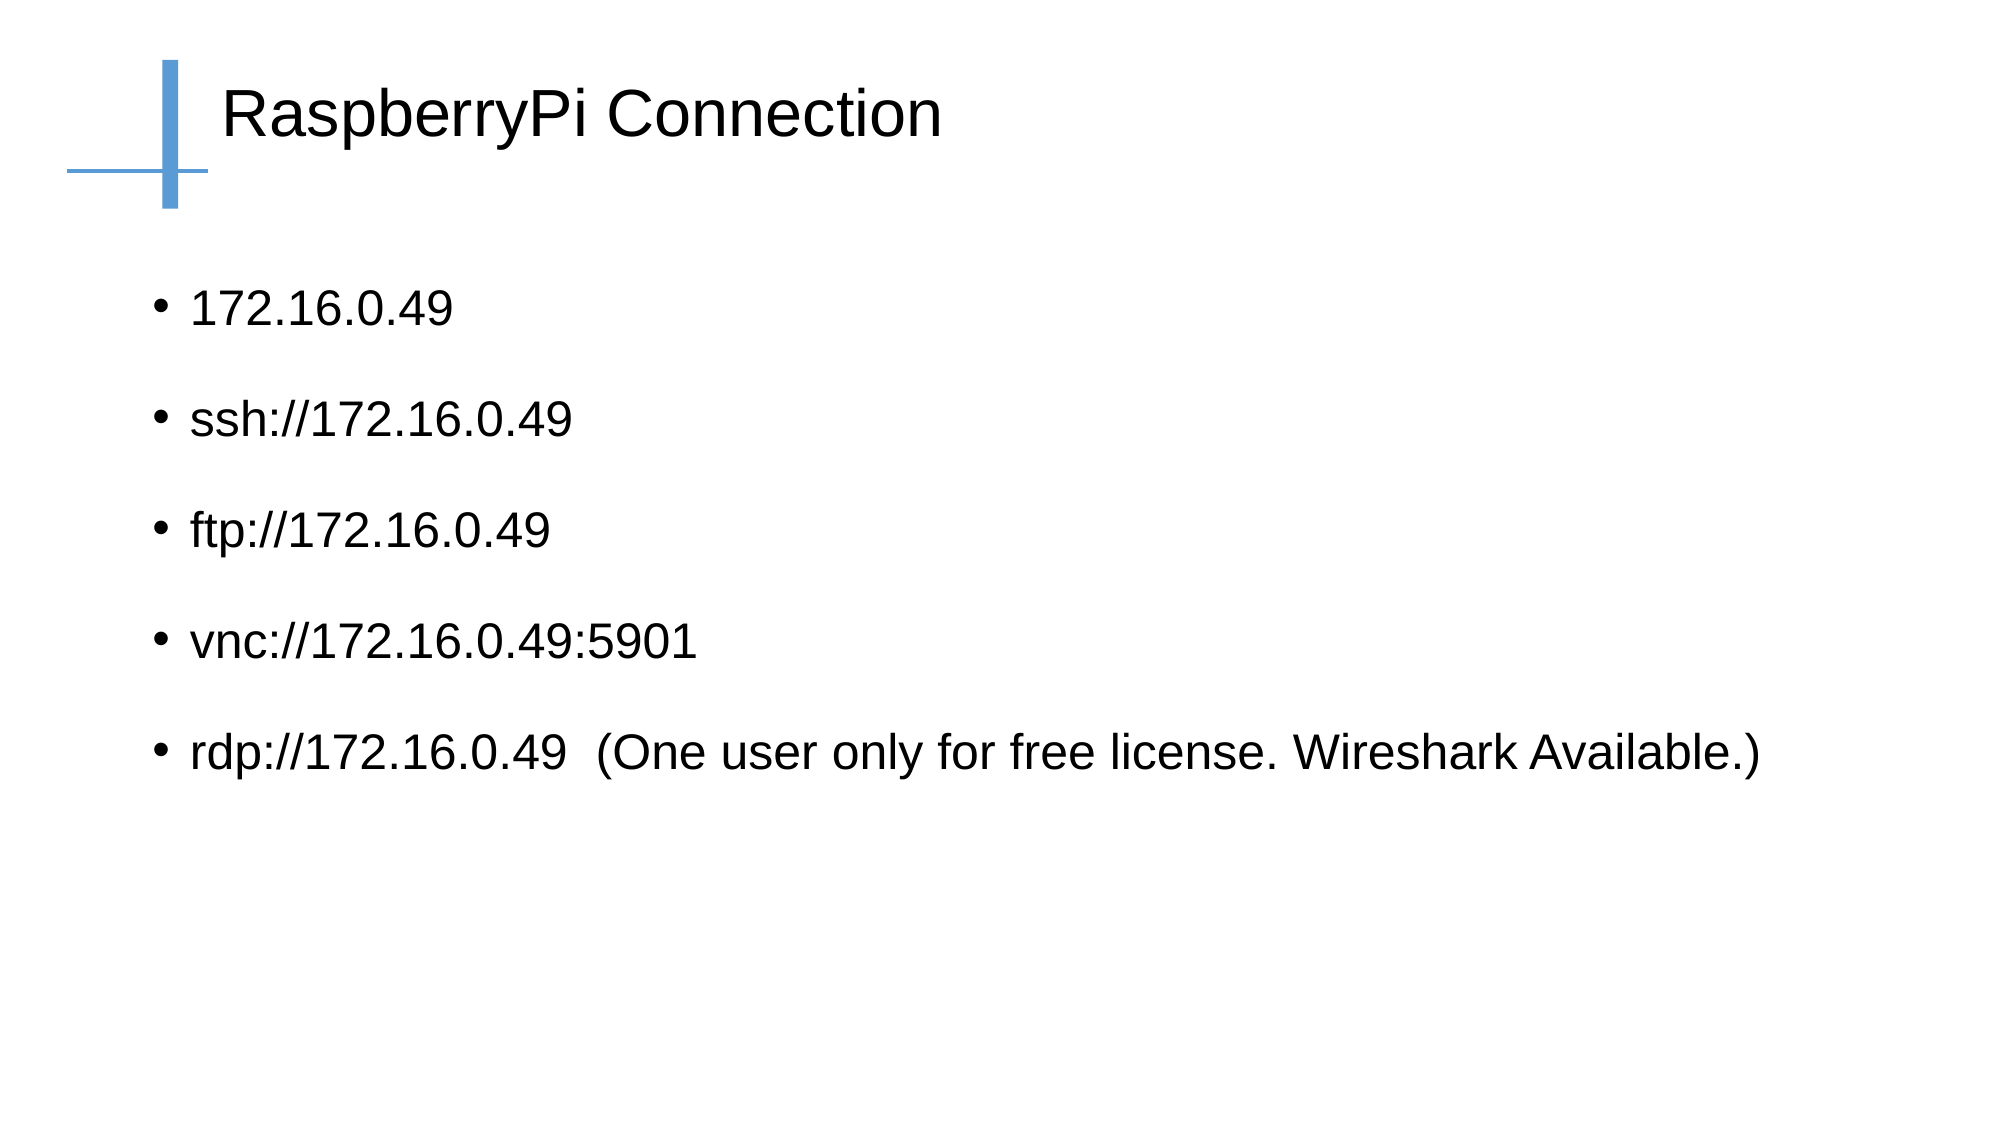

# RaspberryPi Connection
172.16.0.49
ssh://172.16.0.49
ftp://172.16.0.49
vnc://172.16.0.49:5901
rdp://172.16.0.49  (One user only for free license. Wireshark Available.)